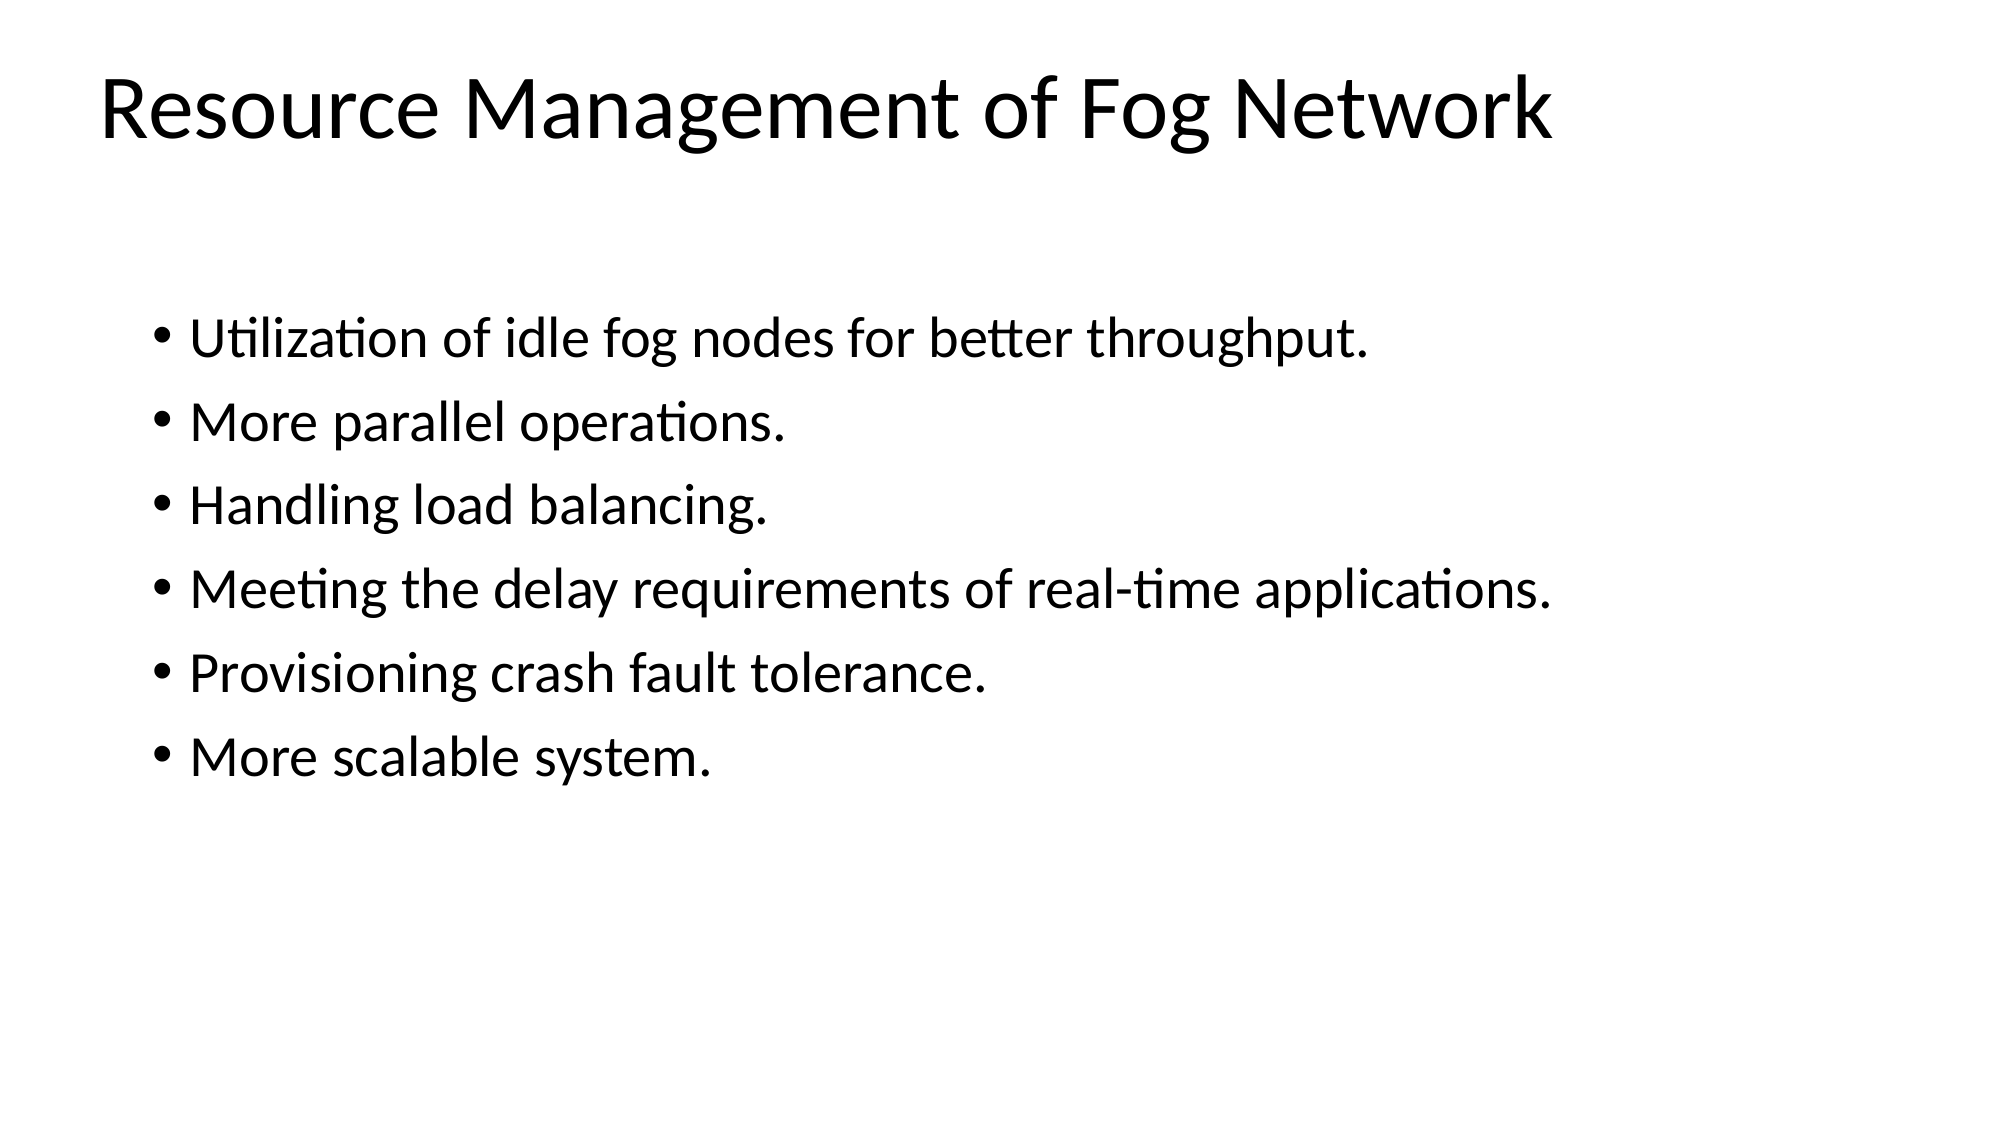

# Resource Management of Fog Network
Utilization of idle fog nodes for better throughput.
More parallel operations.
Handling load balancing.
Meeting the delay requirements of real-time applications.
Provisioning crash fault tolerance.
More scalable system.